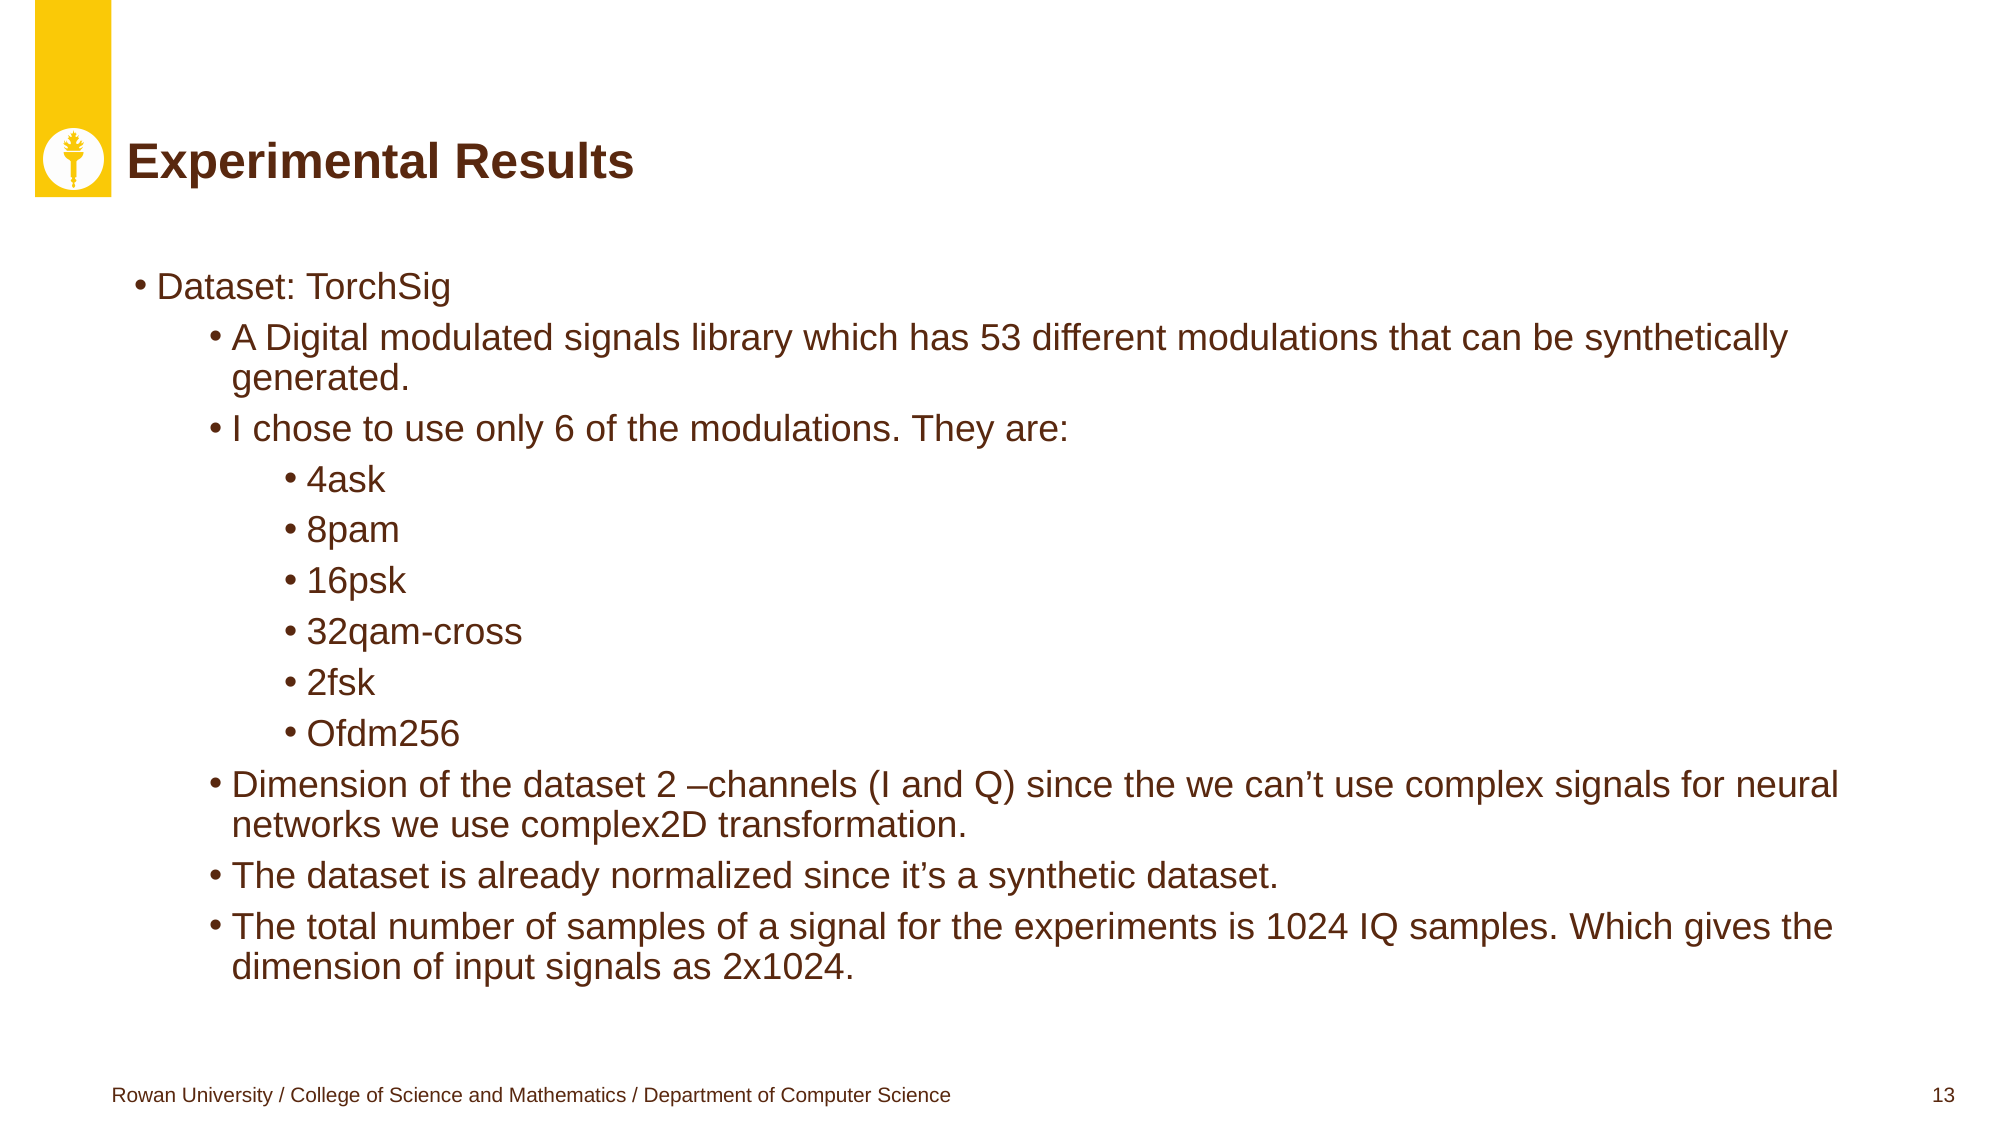

# Experimental Results
Dataset: TorchSig
A Digital modulated signals library which has 53 different modulations that can be synthetically generated.
I chose to use only 6 of the modulations. They are:
4ask
8pam
16psk
32qam-cross
2fsk
Ofdm256
Dimension of the dataset 2 –channels (I and Q) since the we can’t use complex signals for neural networks we use complex2D transformation.
The dataset is already normalized since it’s a synthetic dataset.
The total number of samples of a signal for the experiments is 1024 IQ samples. Which gives the dimension of input signals as 2x1024.

Rowan University / College of Science and Mathematics / Department of Computer Science
13